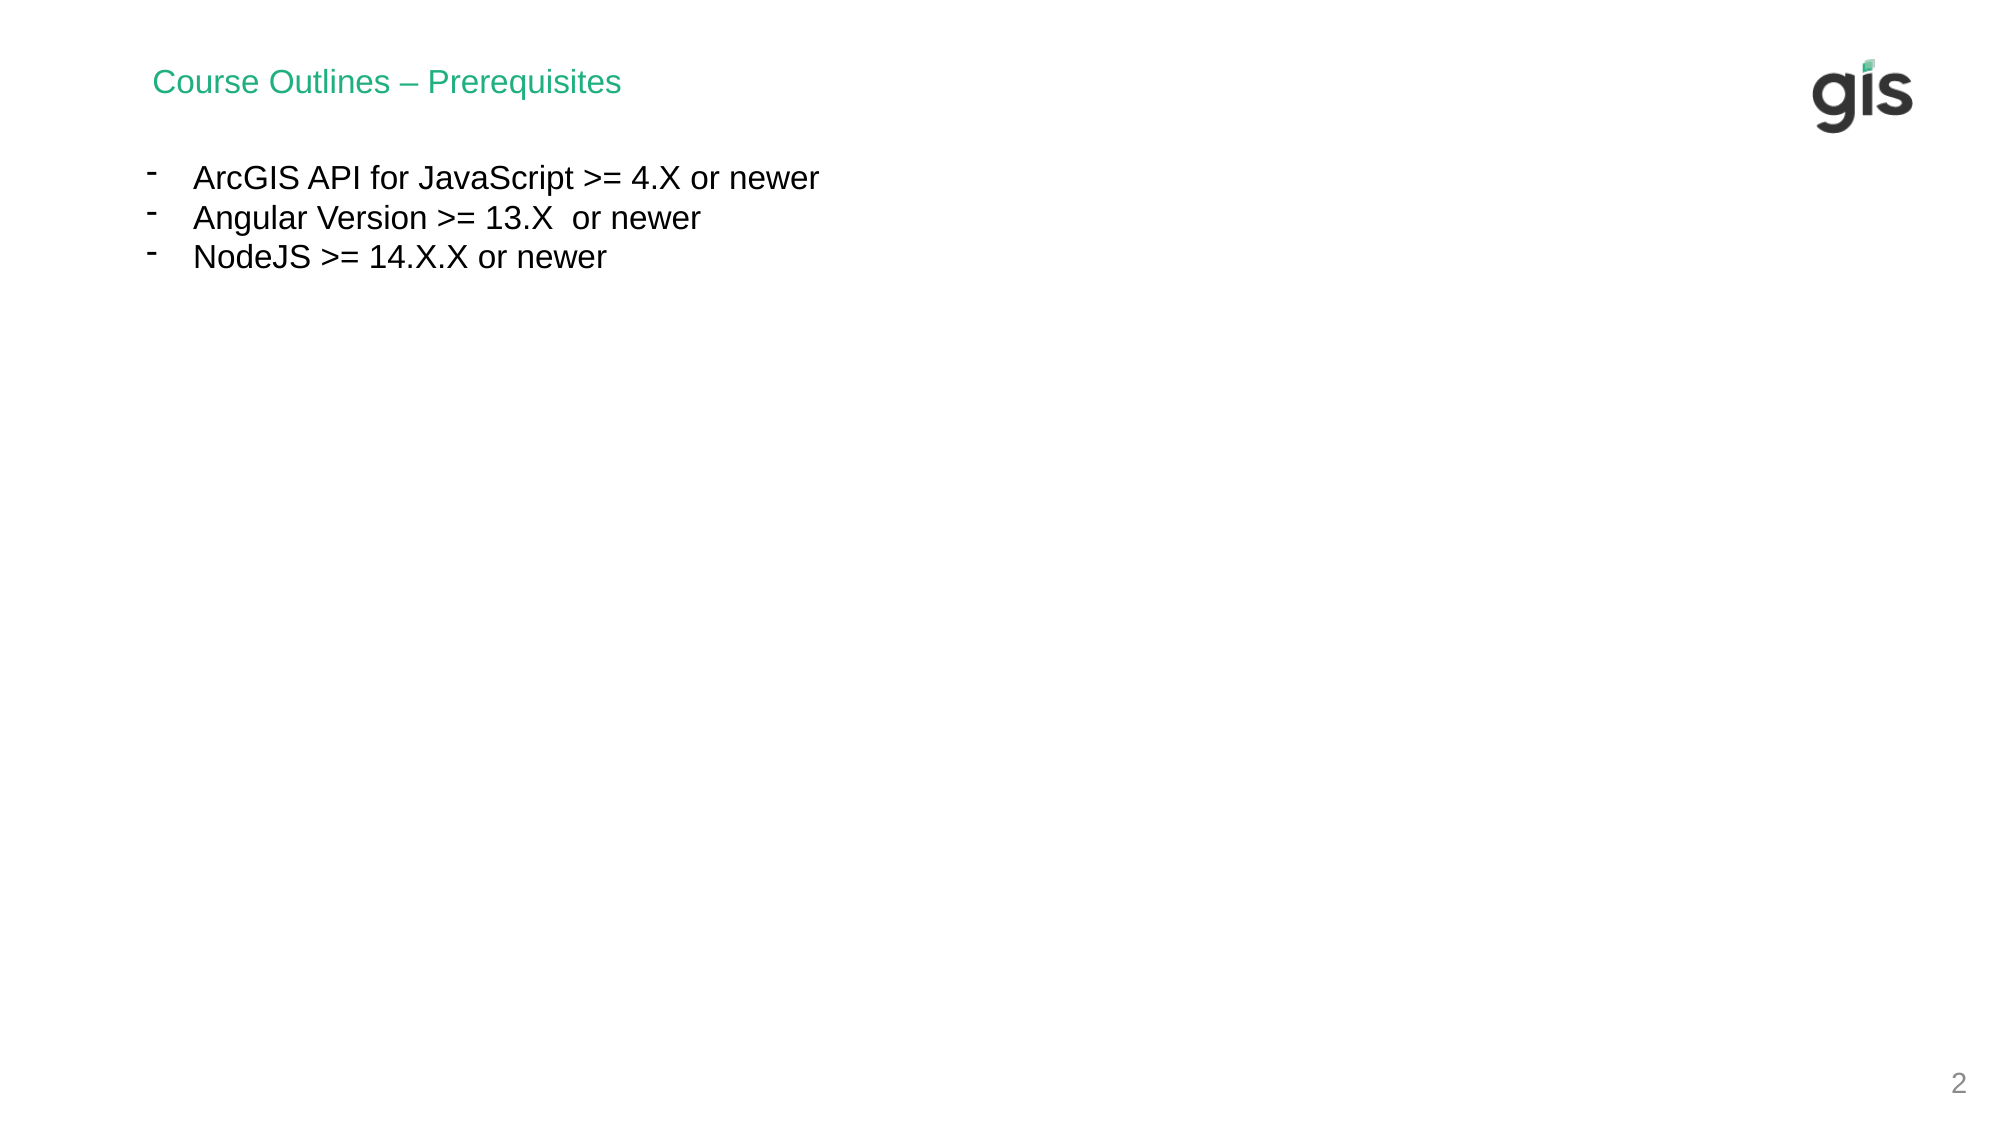

Course Outlines – Prerequisites
ArcGIS API for JavaScript >= 4.X or newer
Angular Version >= 13.X  or newer
NodeJS >= 14.X.X or newer
2